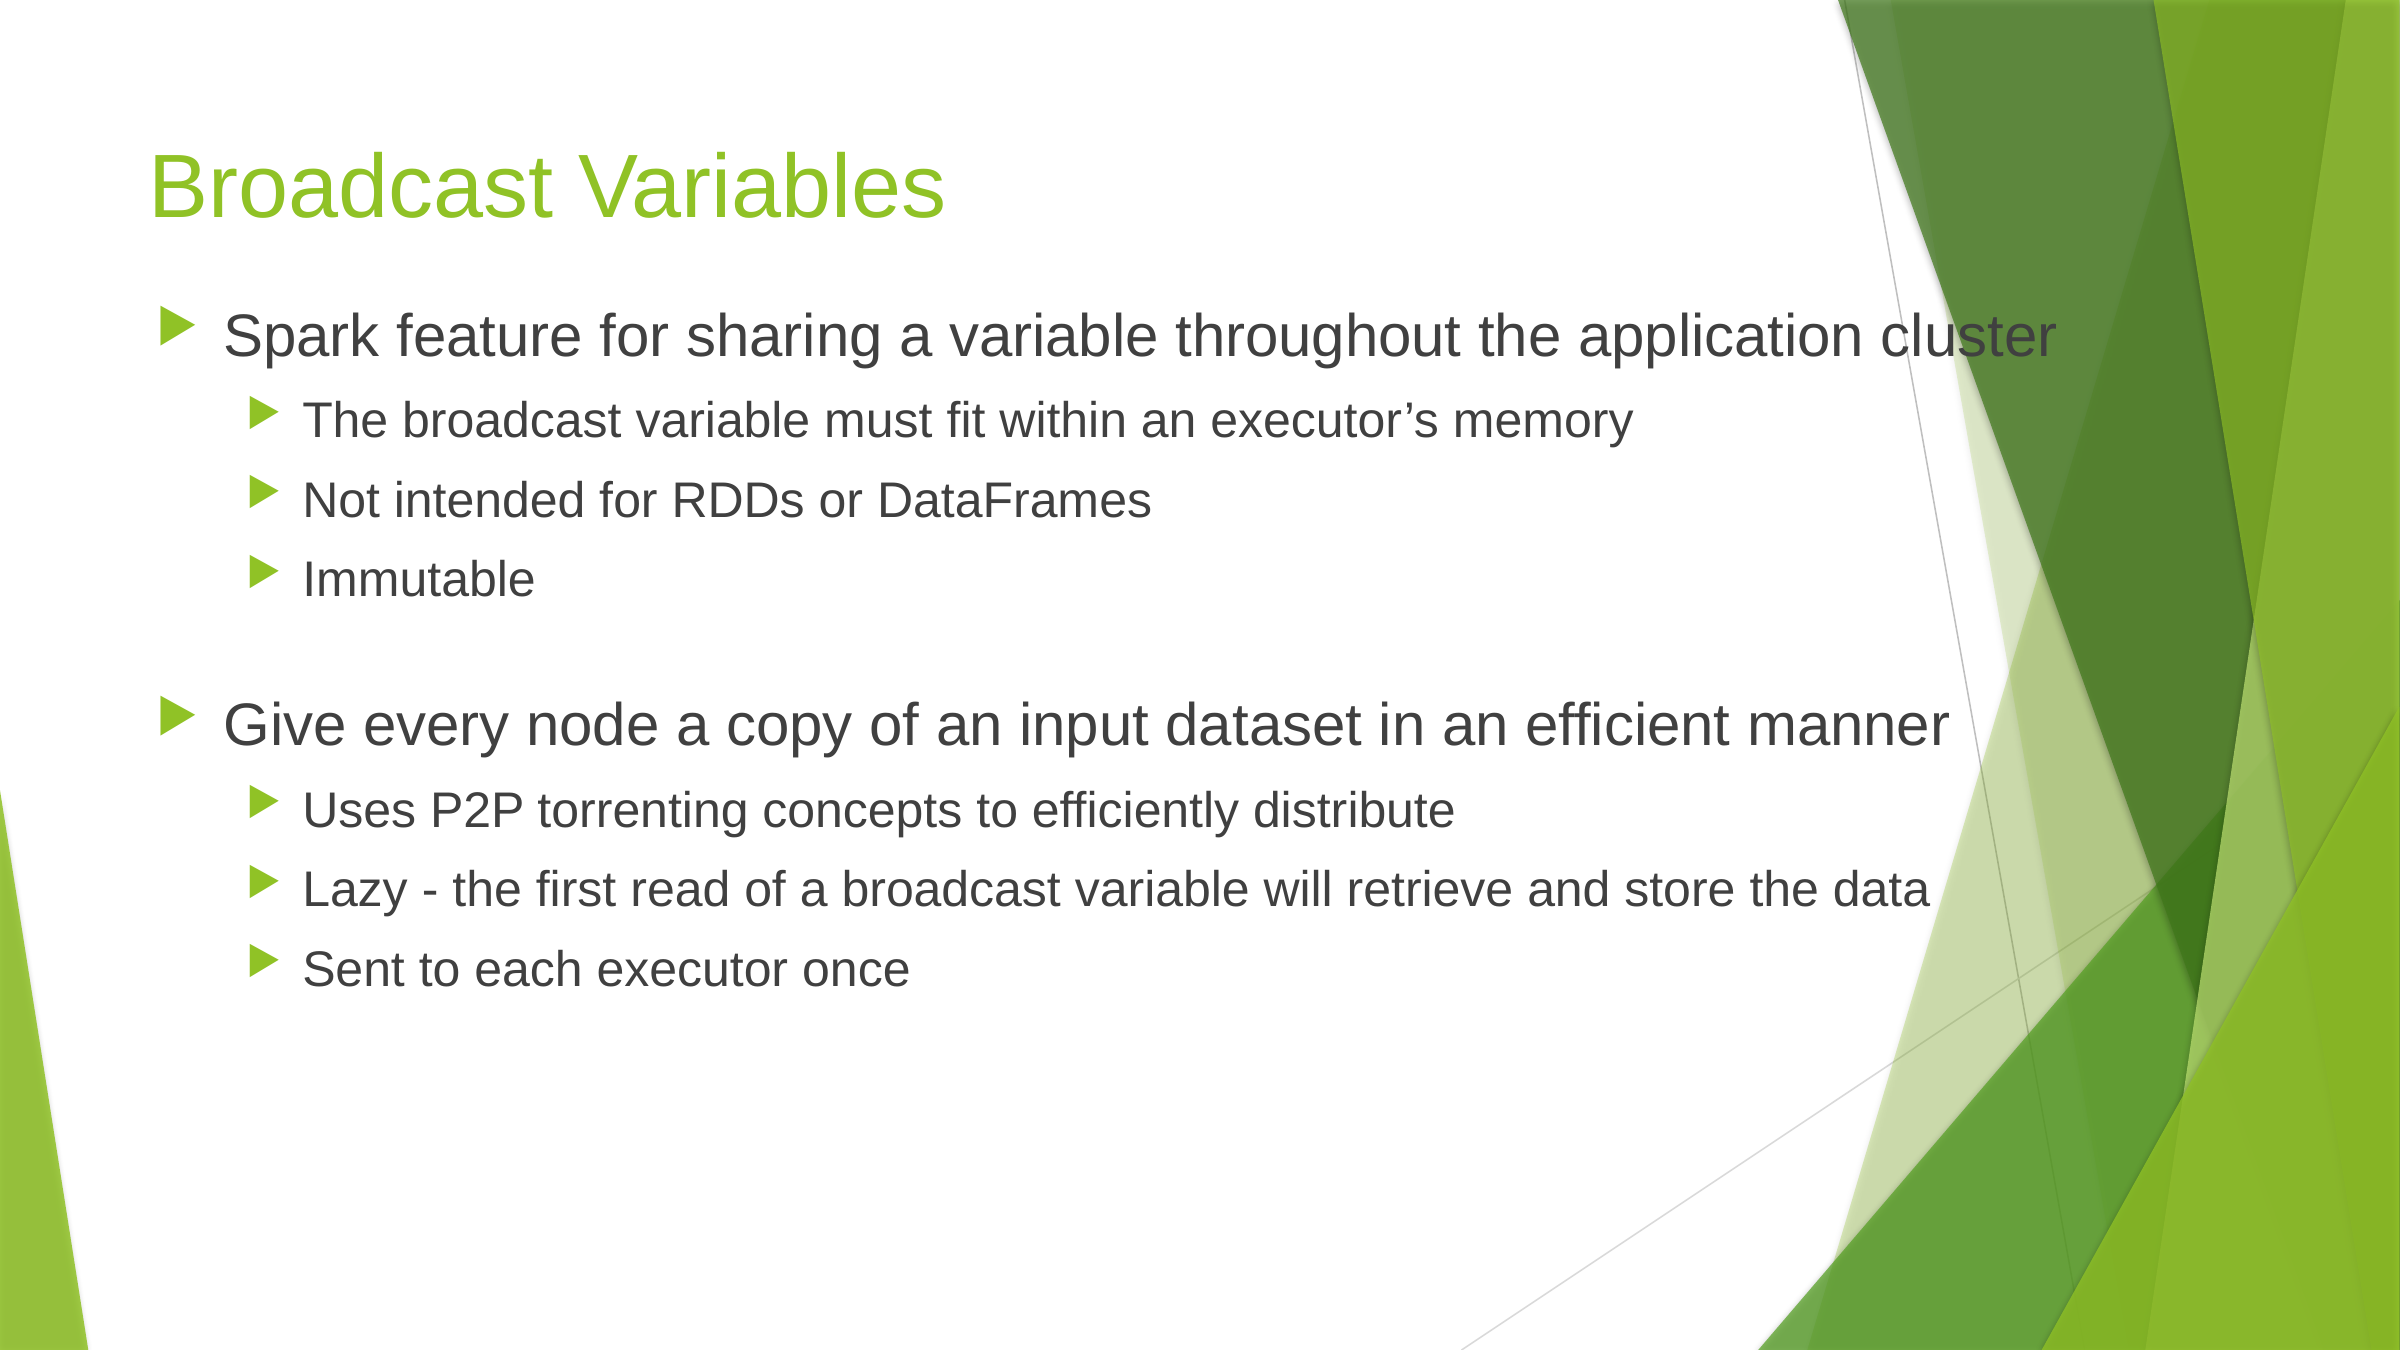

# Broadcast Variables
Spark feature for sharing a variable throughout the application cluster
The broadcast variable must fit within an executor’s memory
Not intended for RDDs or DataFrames
Immutable
Give every node a copy of an input dataset in an efficient manner
Uses P2P torrenting concepts to efficiently distribute
Lazy - the first read of a broadcast variable will retrieve and store the data
Sent to each executor once